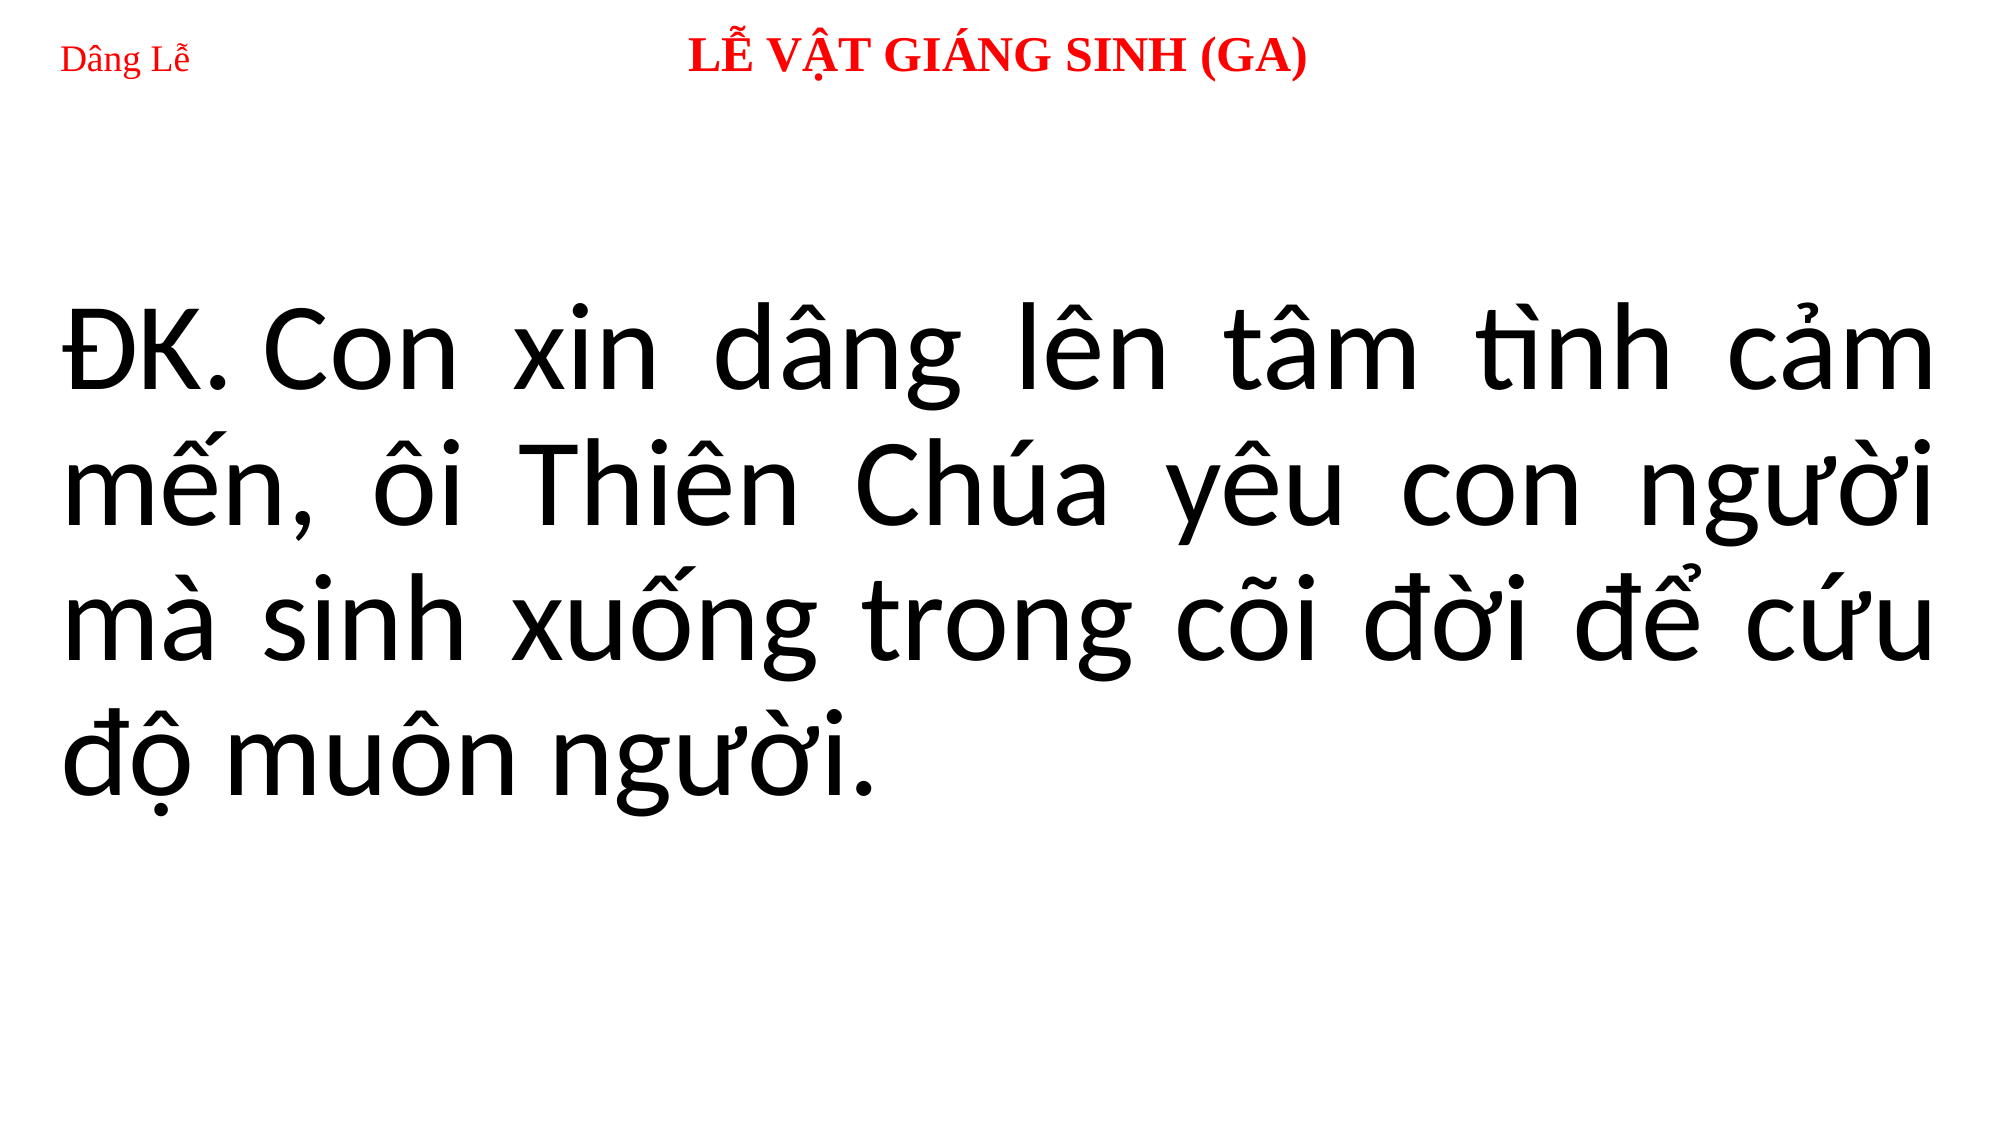

# Dâng Lễ                          	    	   LỄ VẬT GIÁNG SINH (GA)
ĐK. Con xin dâng lên tâm tình cảm mến, ôi Thiên Chúa yêu con người mà sinh xuống trong cõi đời để cứu độ muôn người.